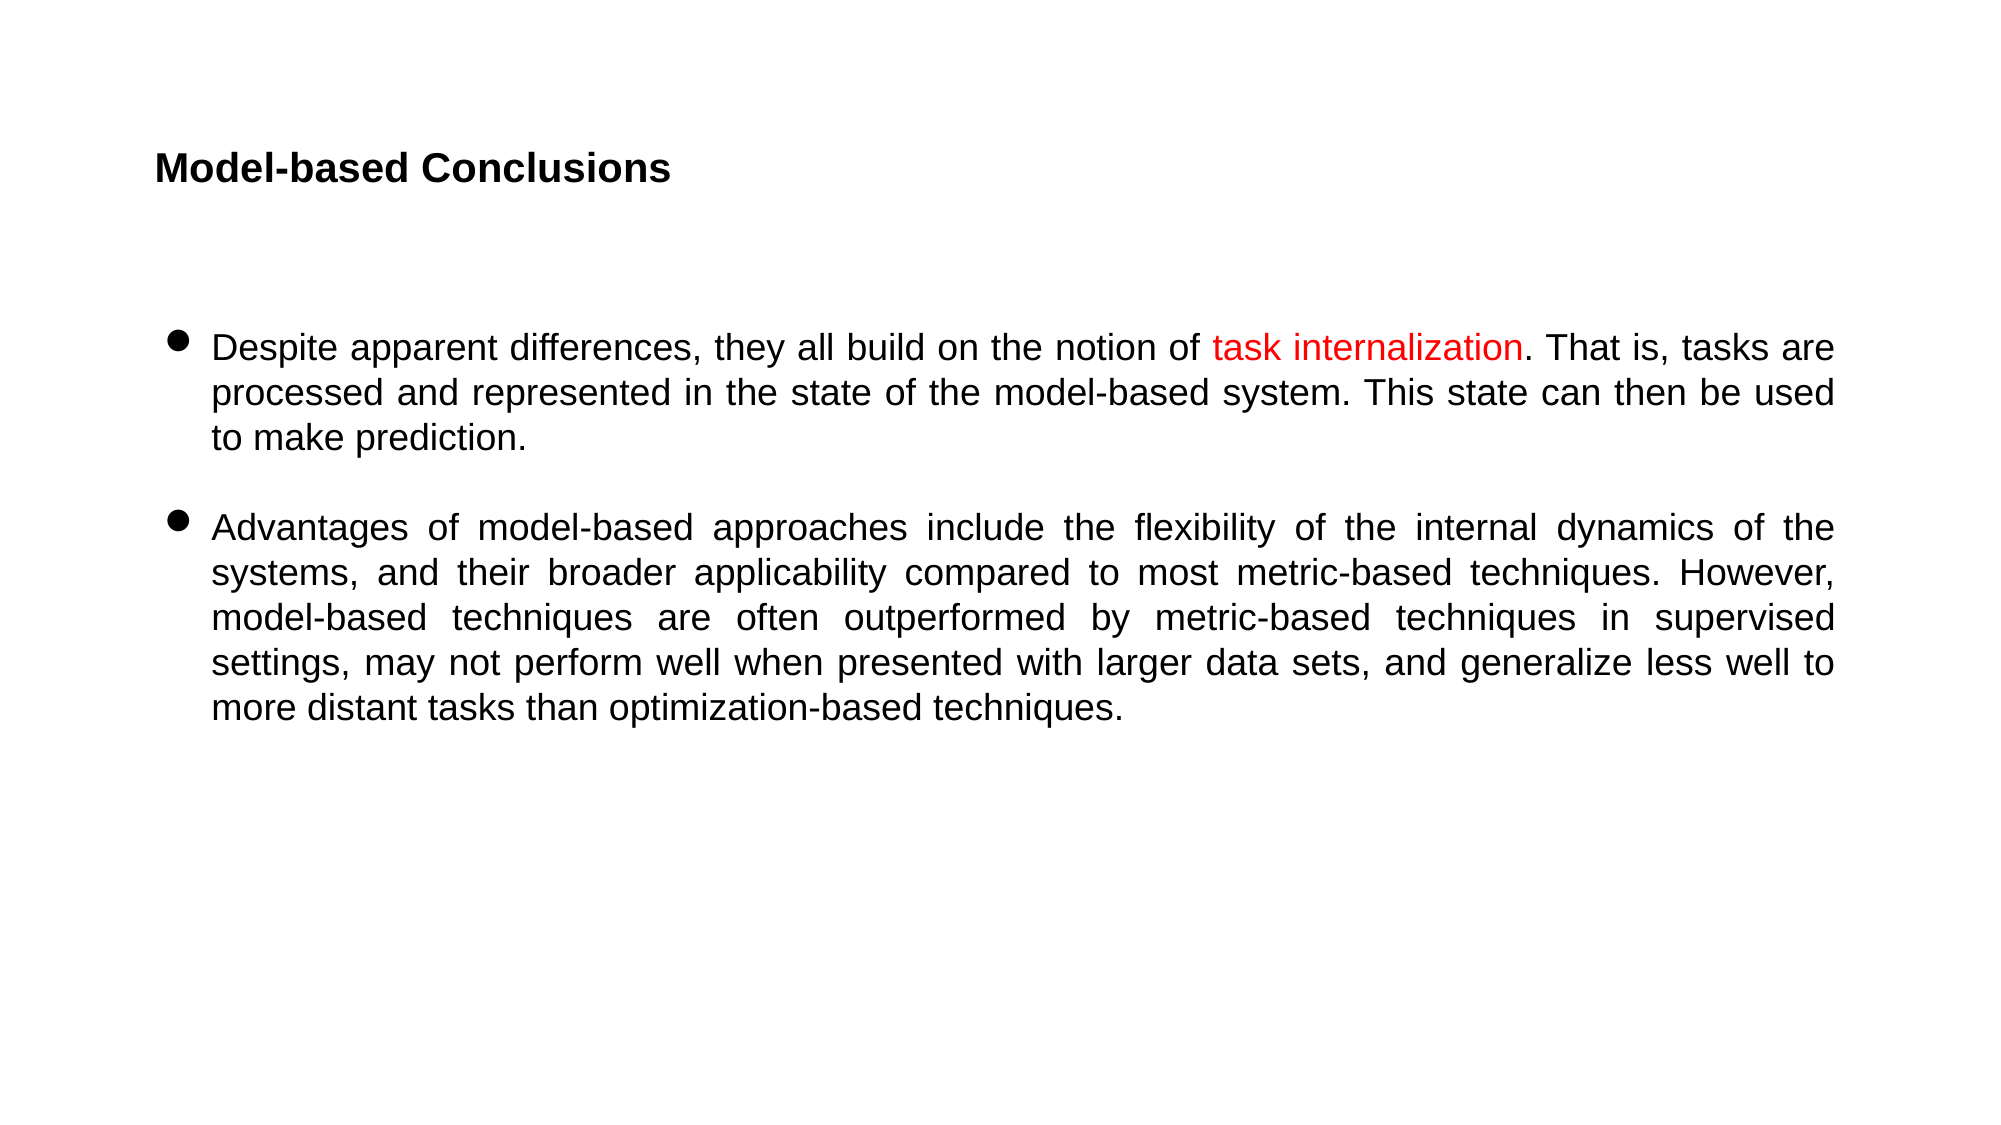

Model-based Conclusions
Despite apparent differences, they all build on the notion of task internalization. That is, tasks are processed and represented in the state of the model-based system. This state can then be used to make prediction.

Advantages of model-based approaches include the flexibility of the internal dynamics of the systems, and their broader applicability compared to most metric-based techniques. However, model-based techniques are often outperformed by metric-based techniques in supervised settings, may not perform well when presented with larger data sets, and generalize less well to more distant tasks than optimization-based techniques.